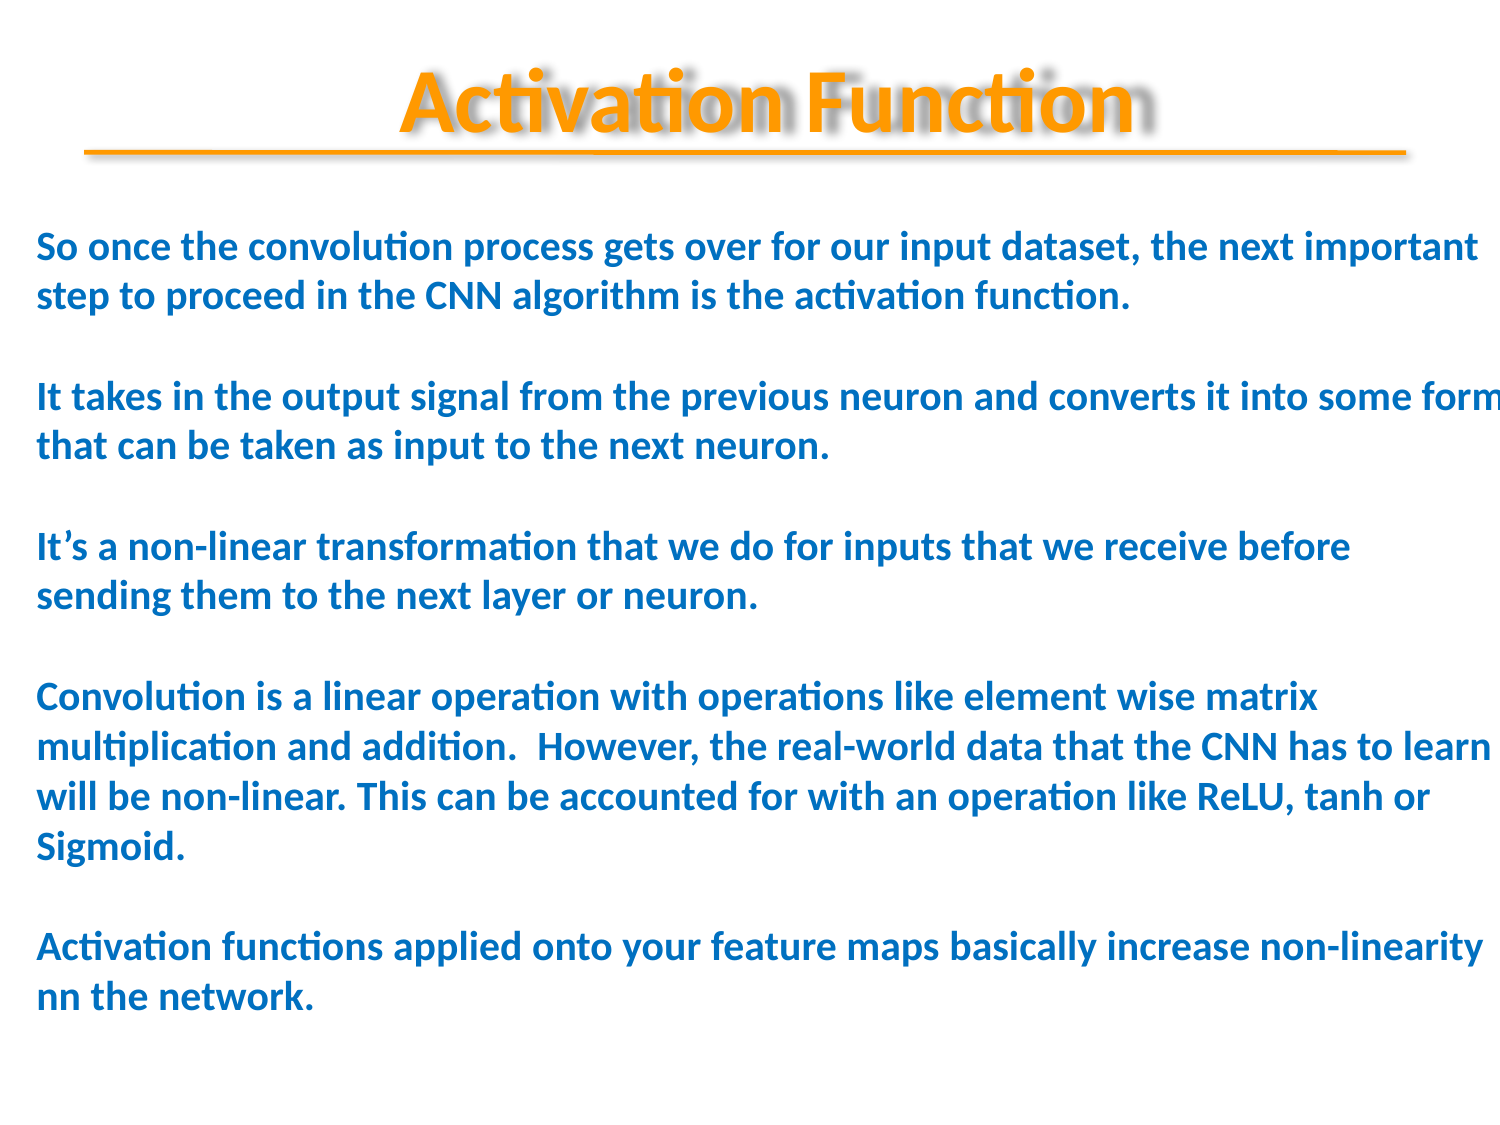

# Activation Function

So once the convolution process gets over for our input dataset, the next important
step to proceed in the CNN algorithm is the activation function.

It takes in the output signal from the previous neuron and converts it into some form
that can be taken as input to the next neuron.

It’s a non-linear transformation that we do for inputs that we receive before
sending them to the next layer or neuron.

Convolution is a linear operation with operations like element wise matrix
multiplication and addition.  However, the real-world data that the CNN has to learn
will be non-linear. This can be accounted for with an operation like ReLU, tanh or
Sigmoid.

Activation functions applied onto your feature maps basically increase non-linearity
nn the network.